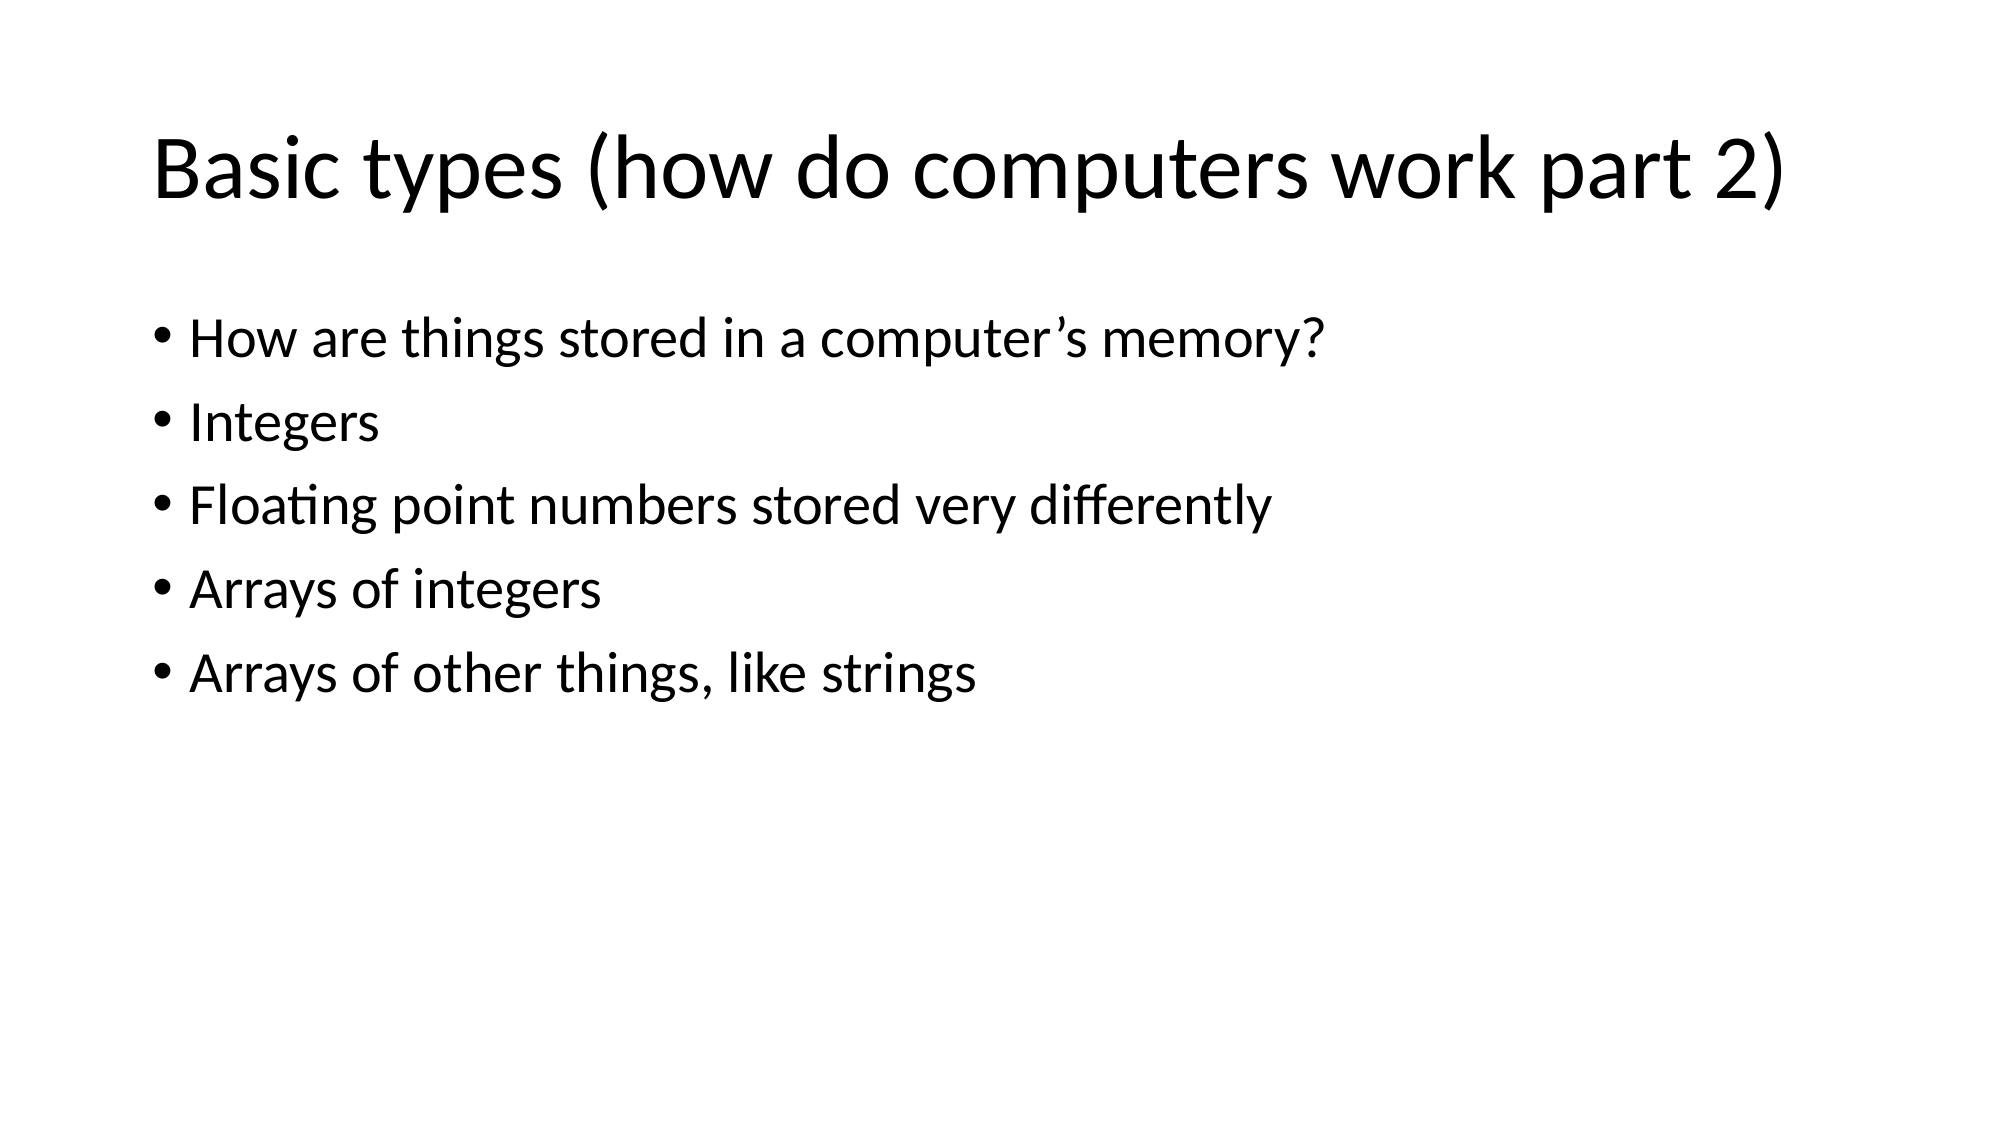

# Basic types (how do computers work part 2)
How are things stored in a computer’s memory?
Integers
Floating point numbers stored very differently
Arrays of integers
Arrays of other things, like strings